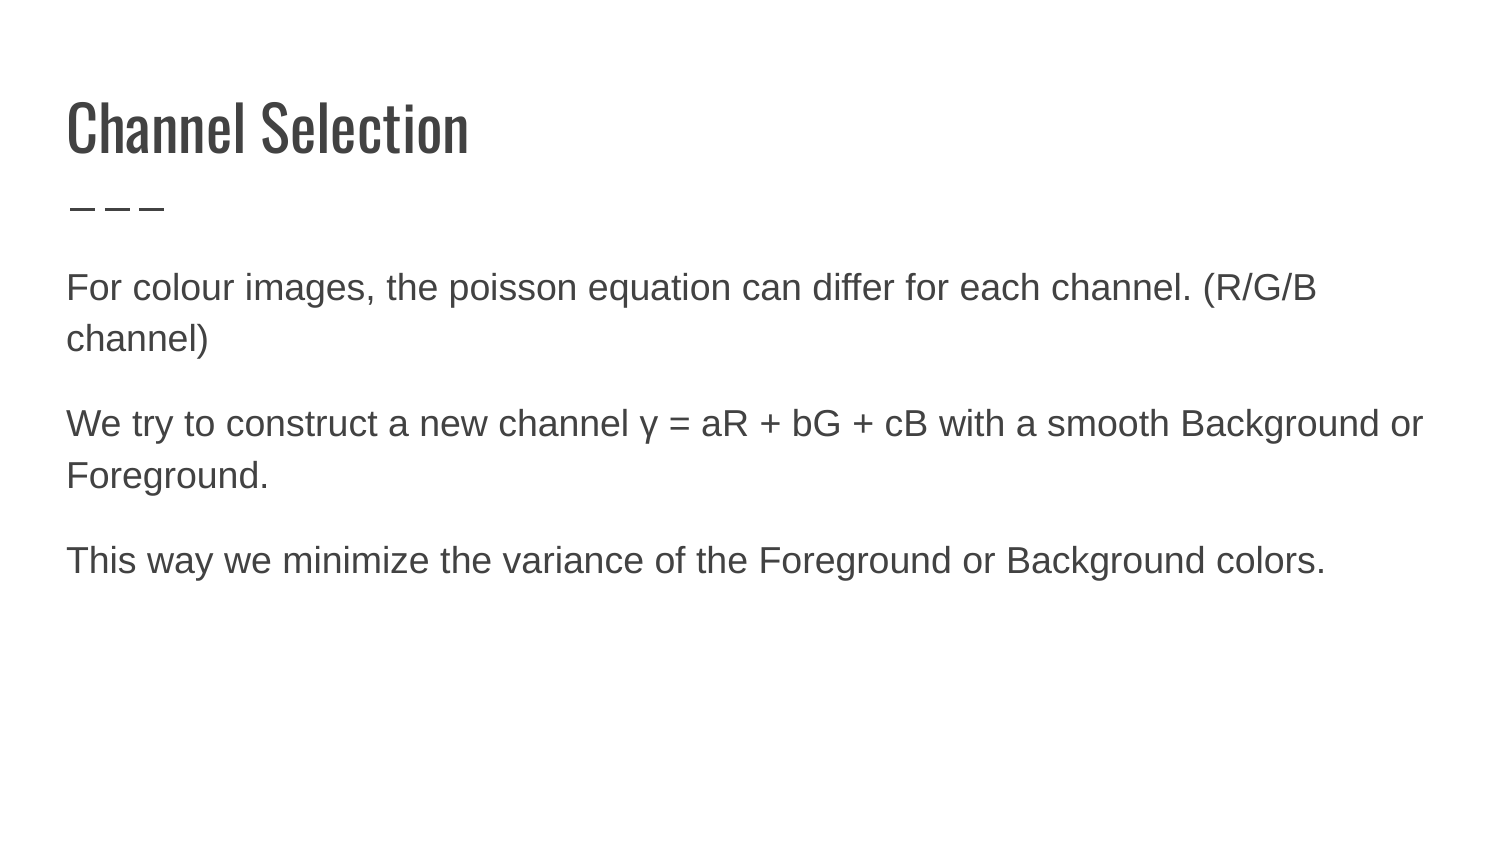

# Channel Selection
For colour images, the poisson equation can differ for each channel. (R/G/B channel)
We try to construct a new channel γ = aR + bG + cB with a smooth Background or Foreground.
This way we minimize the variance of the Foreground or Background colors.